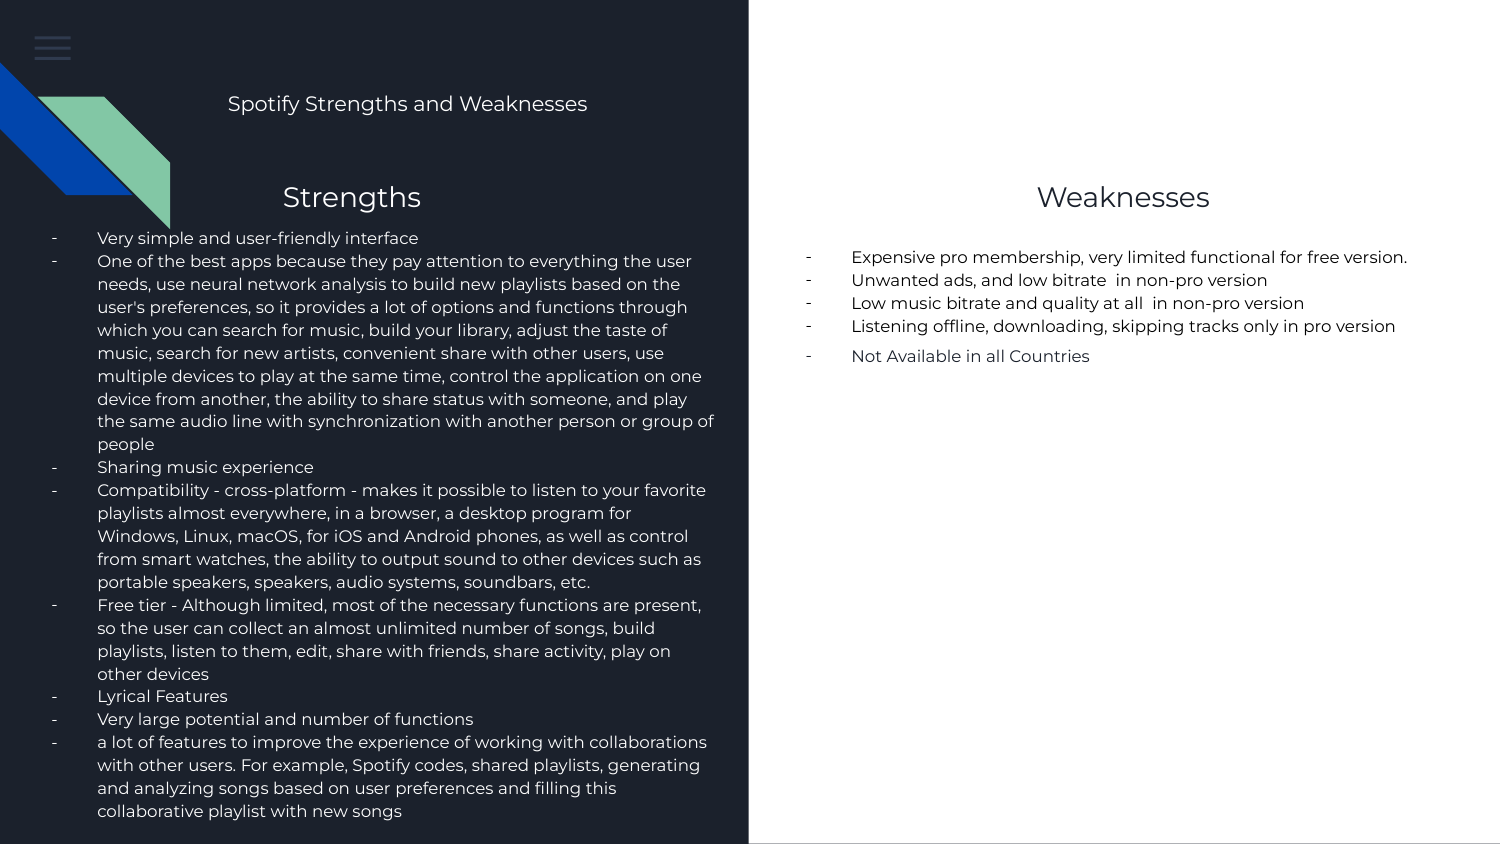

Spotify Strengths and Weaknesses
# Strengths
Weaknesses
Very simple and user-friendly interface
One of the best apps because they pay attention to everything the user needs, use neural network analysis to build new playlists based on the user's preferences, so it provides a lot of options and functions through which you can search for music, build your library, adjust the taste of music, search for new artists, convenient share with other users, use multiple devices to play at the same time, control the application on one device from another, the ability to share status with someone, and play the same audio line with synchronization with another person or group of people
Sharing music experience
Compatibility - cross-platform - makes it possible to listen to your favorite playlists almost everywhere, in a browser, a desktop program for Windows, Linux, macOS, for iOS and Android phones, as well as control from smart watches, the ability to output sound to other devices such as portable speakers, speakers, audio systems, soundbars, etc.
Free tier - Although limited, most of the necessary functions are present, so the user can collect an almost unlimited number of songs, build playlists, listen to them, edit, share with friends, share activity, play on other devices
Lyrical Features
Very large potential and number of functions
a lot of features to improve the experience of working with collaborations with other users. For example, Spotify codes, shared playlists, generating and analyzing songs based on user preferences and filling this collaborative playlist with new songs
Expensive pro membership, very limited functional for free version.
Unwanted ads, and low bitrate  in non-pro version
Low music bitrate and quality at all  in non-pro version
Listening offline, downloading, skipping tracks only in pro version
Not Available in all Countries